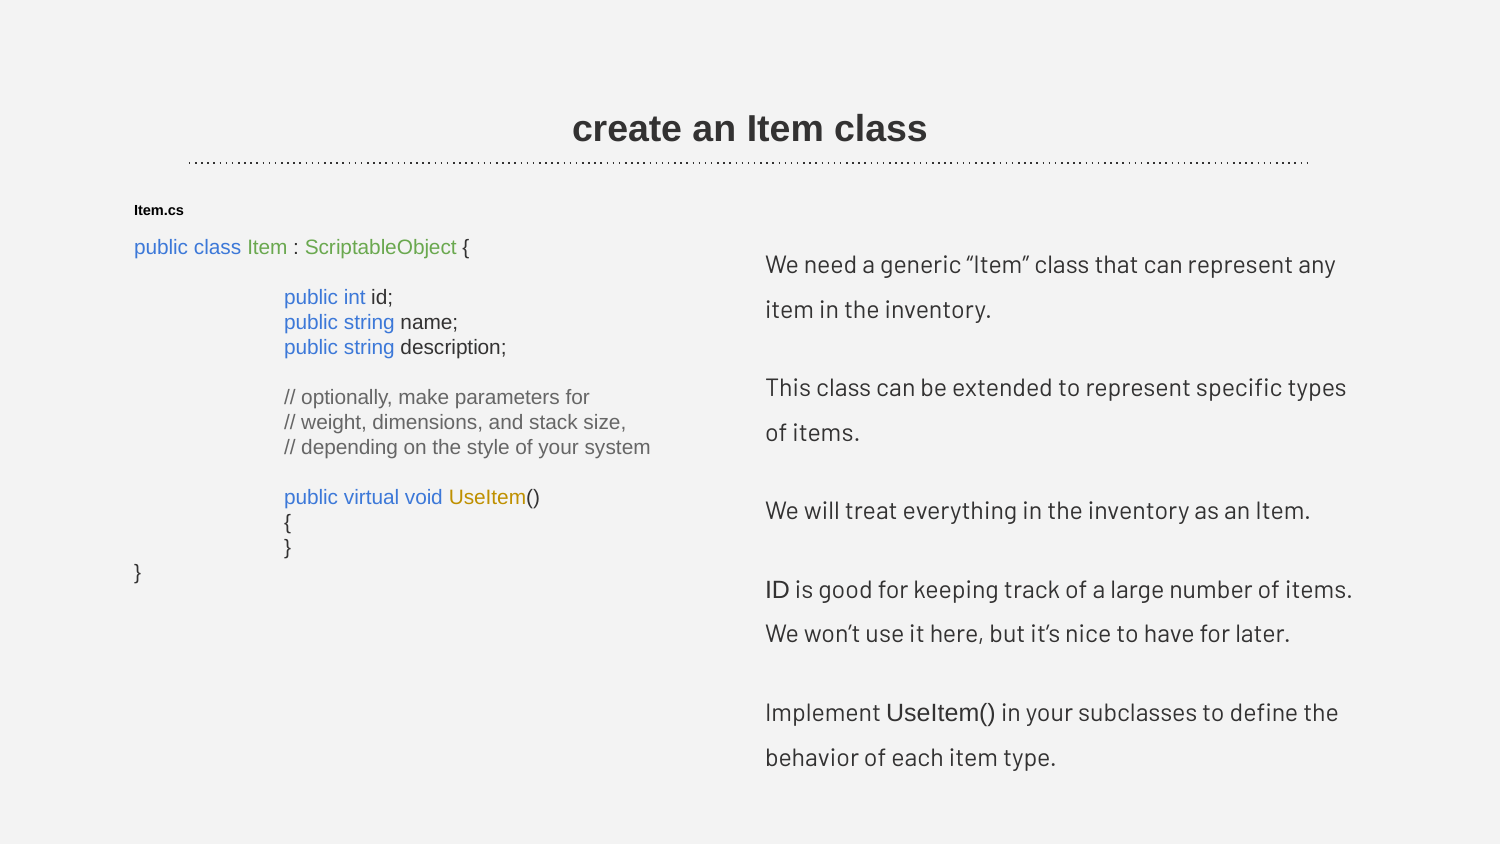

create an Item class
Item.cs
public class Item : ScriptableObject {

	public int id;
	public string name;
	public string description;

	// optionally, make parameters for
	// weight, dimensions, and stack size,
	// depending on the style of your system

	public virtual void UseItem()
	{
	}
}
We need a generic “Item” class that can represent any item in the inventory.
This class can be extended to represent specific types of items.
We will treat everything in the inventory as an Item.
ID is good for keeping track of a large number of items. We won’t use it here, but it’s nice to have for later.
Implement UseItem() in your subclasses to define the behavior of each item type.